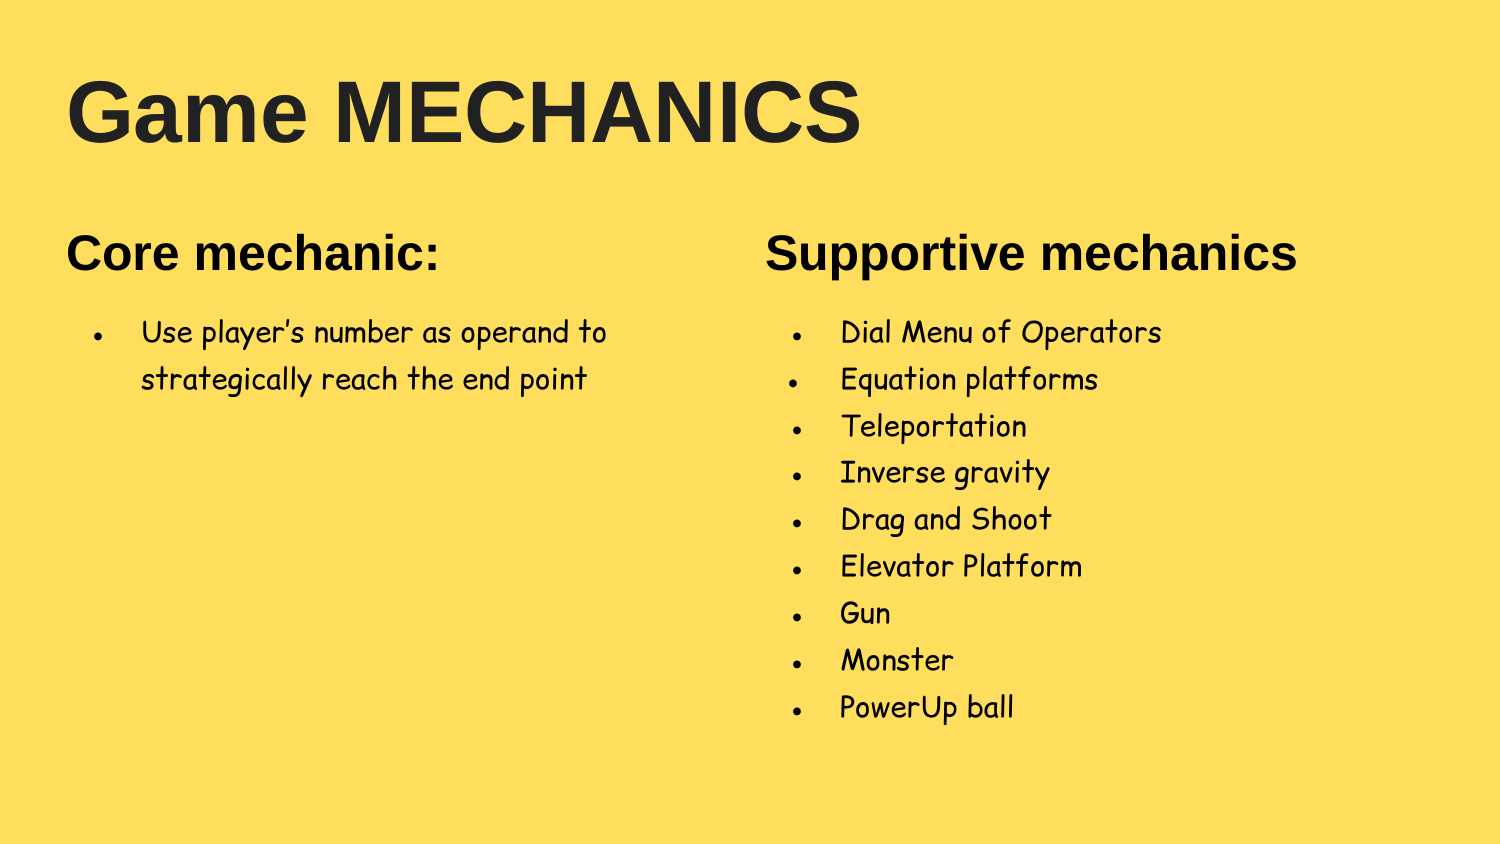

# Game MECHANICS
Core mechanic:
Use player’s number as operand to strategically reach the end point
Supportive mechanics
Dial Menu of Operators
Equation platforms
Teleportation
Inverse gravity
Drag and Shoot
Elevator Platform
Gun
Monster
PowerUp ball